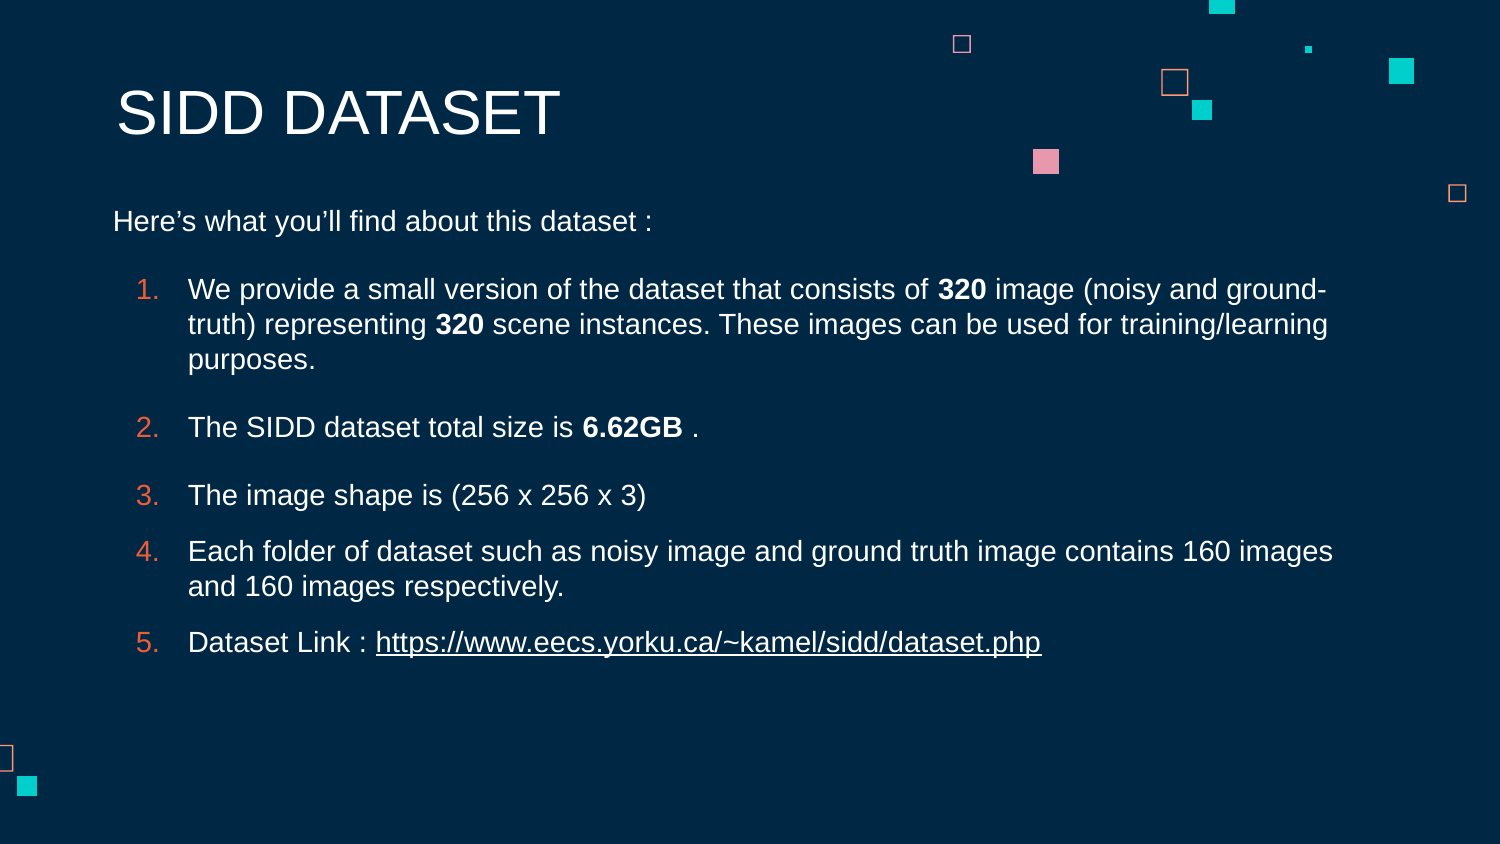

# SIDD DATASET
Here’s what you’ll find about this dataset :
We provide a small version of the dataset that consists of 320 image (noisy and ground-truth) representing 320 scene instances. These images can be used for training/learning purposes.
The SIDD dataset total size is 6.62GB .
The image shape is (256 x 256 x 3)
Each folder of dataset such as noisy image and ground truth image contains 160 images and 160 images respectively.
Dataset Link : https://www.eecs.yorku.ca/~kamel/sidd/dataset.php